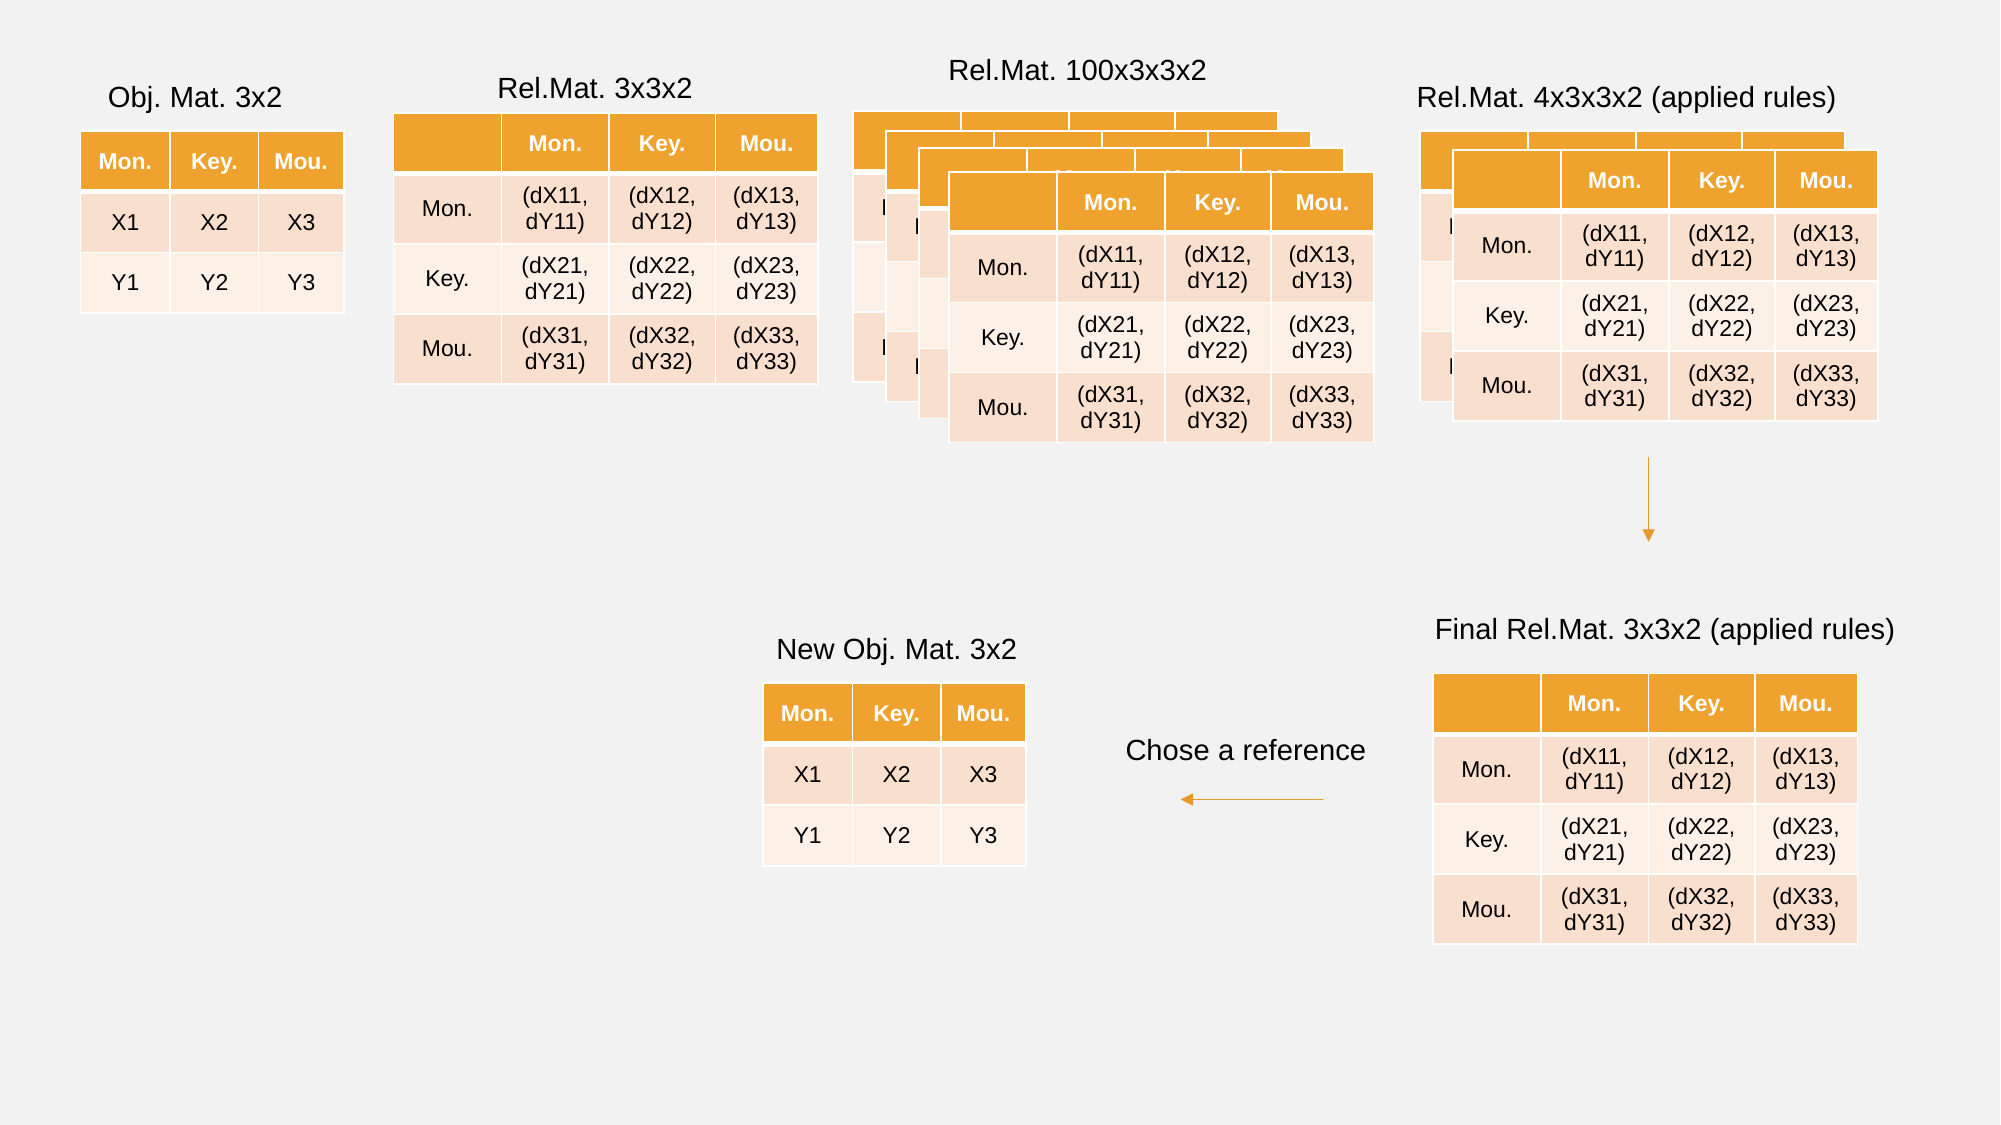

Rel.Mat. 100x3x3x2
Rel.Mat. 3x3x2
Obj. Mat. 3x2
Rel.Mat. 4x3x3x2 (applied rules)
|  | Mon. | Key. | Mou. |
| --- | --- | --- | --- |
| Mon. | (dX11, dY11) | (dX12, dY12) | (dX13, dY13) |
| Key. | (dX21, dY21) | (dX22, dY22) | (dX23, dY23) |
| Mou. | (dX31, dY31) | (dX32, dY32) | (dX33, dY33) |
|  | Mon. | Key. | Mou. |
| --- | --- | --- | --- |
| Mon. | (dX11, dY11) | (dX12, dY12) | (dX13, dY13) |
| Key. | (dX21, dY21) | (dX22, dY22) | (dX23, dY23) |
| Mou. | (dX31, dY31) | (dX32, dY32) | (dX33, dY33) |
| Mon. | Key. | Mou. |
| --- | --- | --- |
| X1 | X2 | X3 |
| Y1 | Y2 | Y3 |
|  | Mon. | Key. | Mou. |
| --- | --- | --- | --- |
| Mon. | (dX11, dY11) | (dX12, dY12) | (dX13, dY13) |
| Key. | (dX21, dY21) | (dX22, dY22) | (dX23, dY23) |
| Mou. | (dX31, dY31) | (dX32, dY32) | (dX33, dY33) |
|  | Mon. | Key. | Mou. |
| --- | --- | --- | --- |
| Mon. | (dX11, dY11) | (dX12, dY12) | (dX13, dY13) |
| Key. | (dX21, dY21) | (dX22, dY22) | (dX23, dY23) |
| Mou. | (dX31, dY31) | (dX32, dY32) | (dX33, dY33) |
|  | Mon. | Key. | Mou. |
| --- | --- | --- | --- |
| Mon. | (dX11, dY11) | (dX12, dY12) | (dX13, dY13) |
| Key. | (dX21, dY21) | (dX22, dY22) | (dX23, dY23) |
| Mou. | (dX31, dY31) | (dX32, dY32) | (dX33, dY33) |
|  | Mon. | Key. | Mou. |
| --- | --- | --- | --- |
| Mon. | (dX11, dY11) | (dX12, dY12) | (dX13, dY13) |
| Key. | (dX21, dY21) | (dX22, dY22) | (dX23, dY23) |
| Mou. | (dX31, dY31) | (dX32, dY32) | (dX33, dY33) |
|  | Mon. | Key. | Mou. |
| --- | --- | --- | --- |
| Mon. | (dX11, dY11) | (dX12, dY12) | (dX13, dY13) |
| Key. | (dX21, dY21) | (dX22, dY22) | (dX23, dY23) |
| Mou. | (dX31, dY31) | (dX32, dY32) | (dX33, dY33) |
Final Rel.Mat. 3x3x2 (applied rules)
New Obj. Mat. 3x2
|  | Mon. | Key. | Mou. |
| --- | --- | --- | --- |
| Mon. | (dX11, dY11) | (dX12, dY12) | (dX13, dY13) |
| Key. | (dX21, dY21) | (dX22, dY22) | (dX23, dY23) |
| Mou. | (dX31, dY31) | (dX32, dY32) | (dX33, dY33) |
| Mon. | Key. | Mou. |
| --- | --- | --- |
| X1 | X2 | X3 |
| Y1 | Y2 | Y3 |
Chose a reference